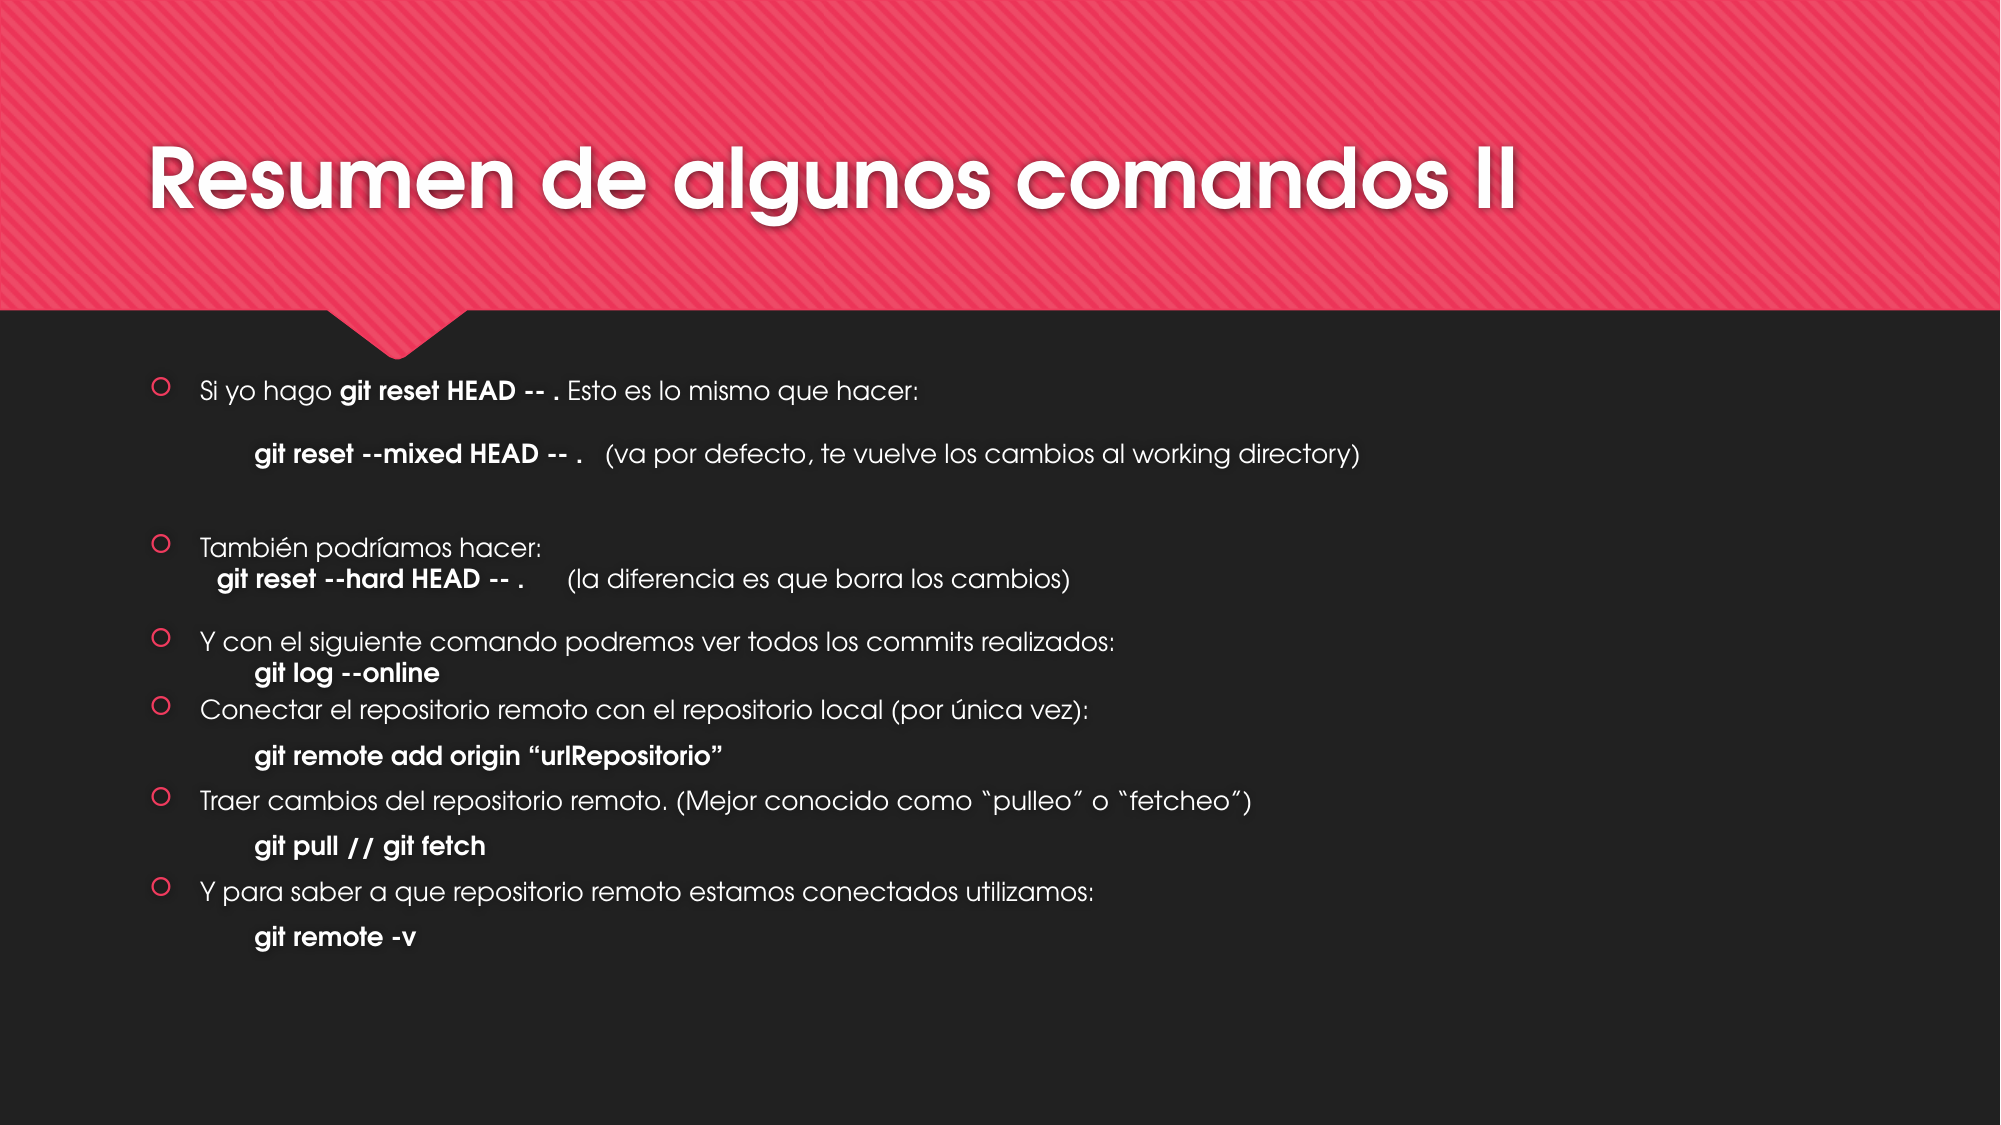

# Resumen de algunos comandos II
Si yo hago git reset HEAD -- . Esto es lo mismo que hacer:

	git reset --mixed HEAD -- .   (va por defecto, te vuelve los cambios al working directory)

También podríamos hacer:
git reset --hard HEAD -- .      (la diferencia es que borra los cambios)

Y con el siguiente comando podremos ver todos los commits realizados:
	git log --online
Conectar el repositorio remoto con el repositorio local (por única vez):
	git remote add origin “urlRepositorio”
Traer cambios del repositorio remoto. (Mejor conocido como “pulleo” o “fetcheo”)
	git pull // git fetch
Y para saber a que repositorio remoto estamos conectados utilizamos:
	git remote -v